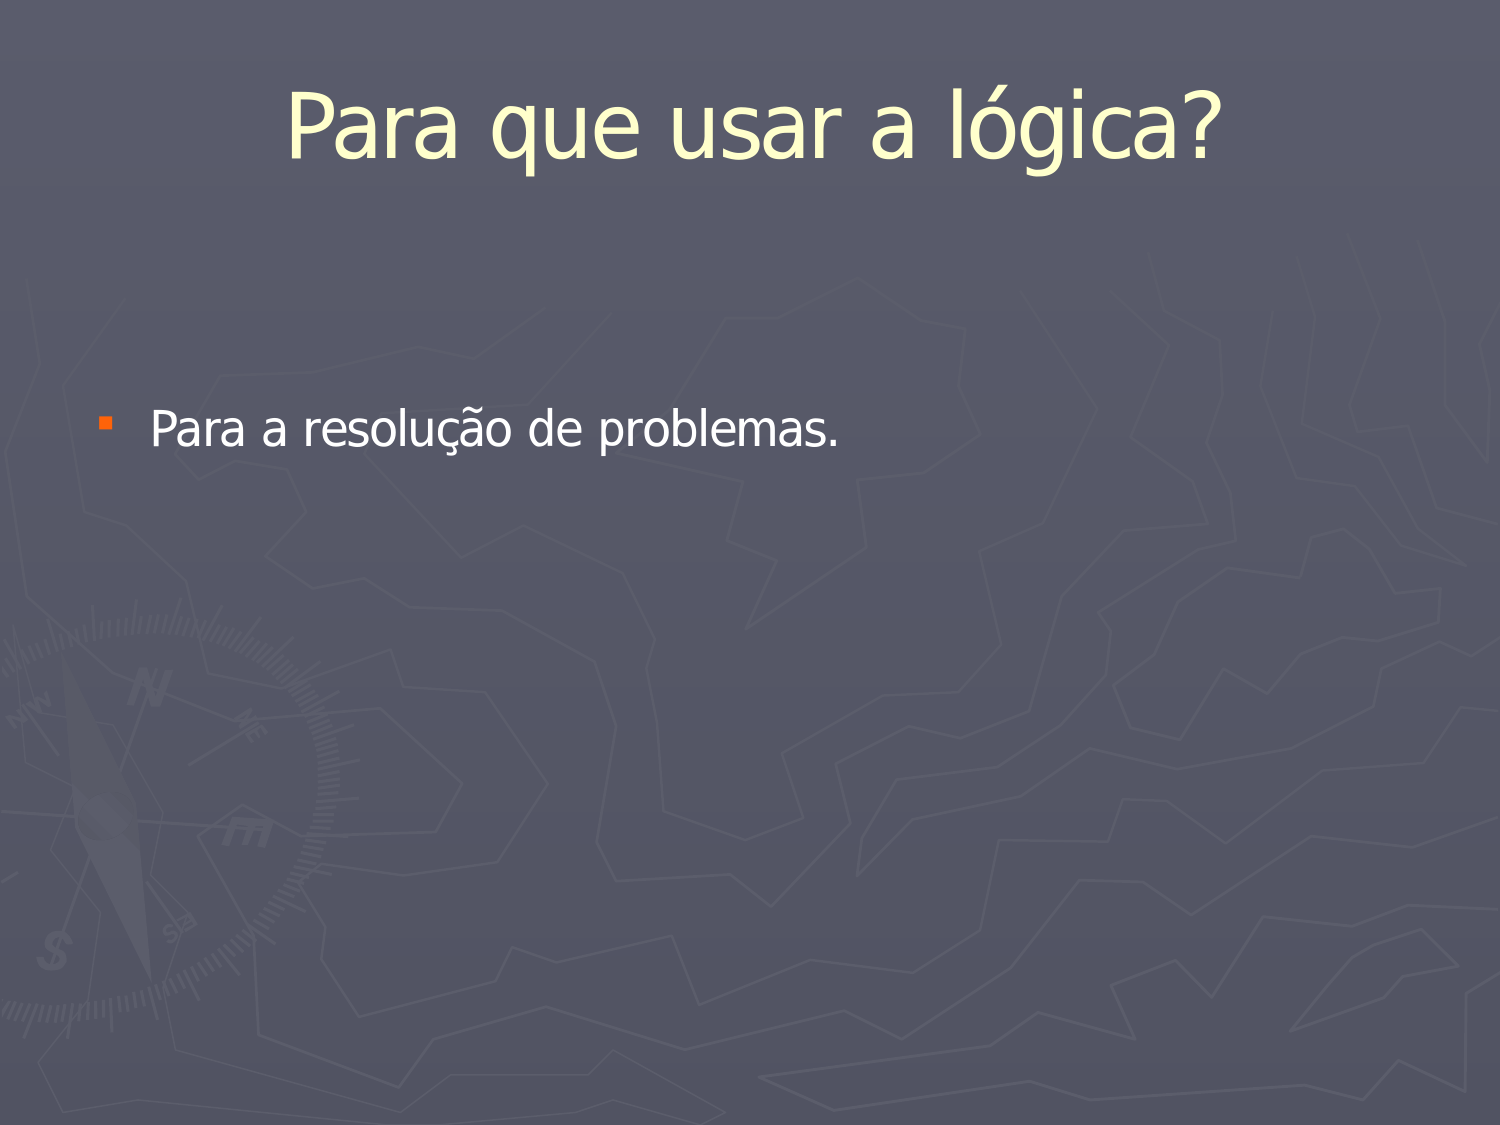

# Para que usar a lógica?
Para a resolução de problemas.